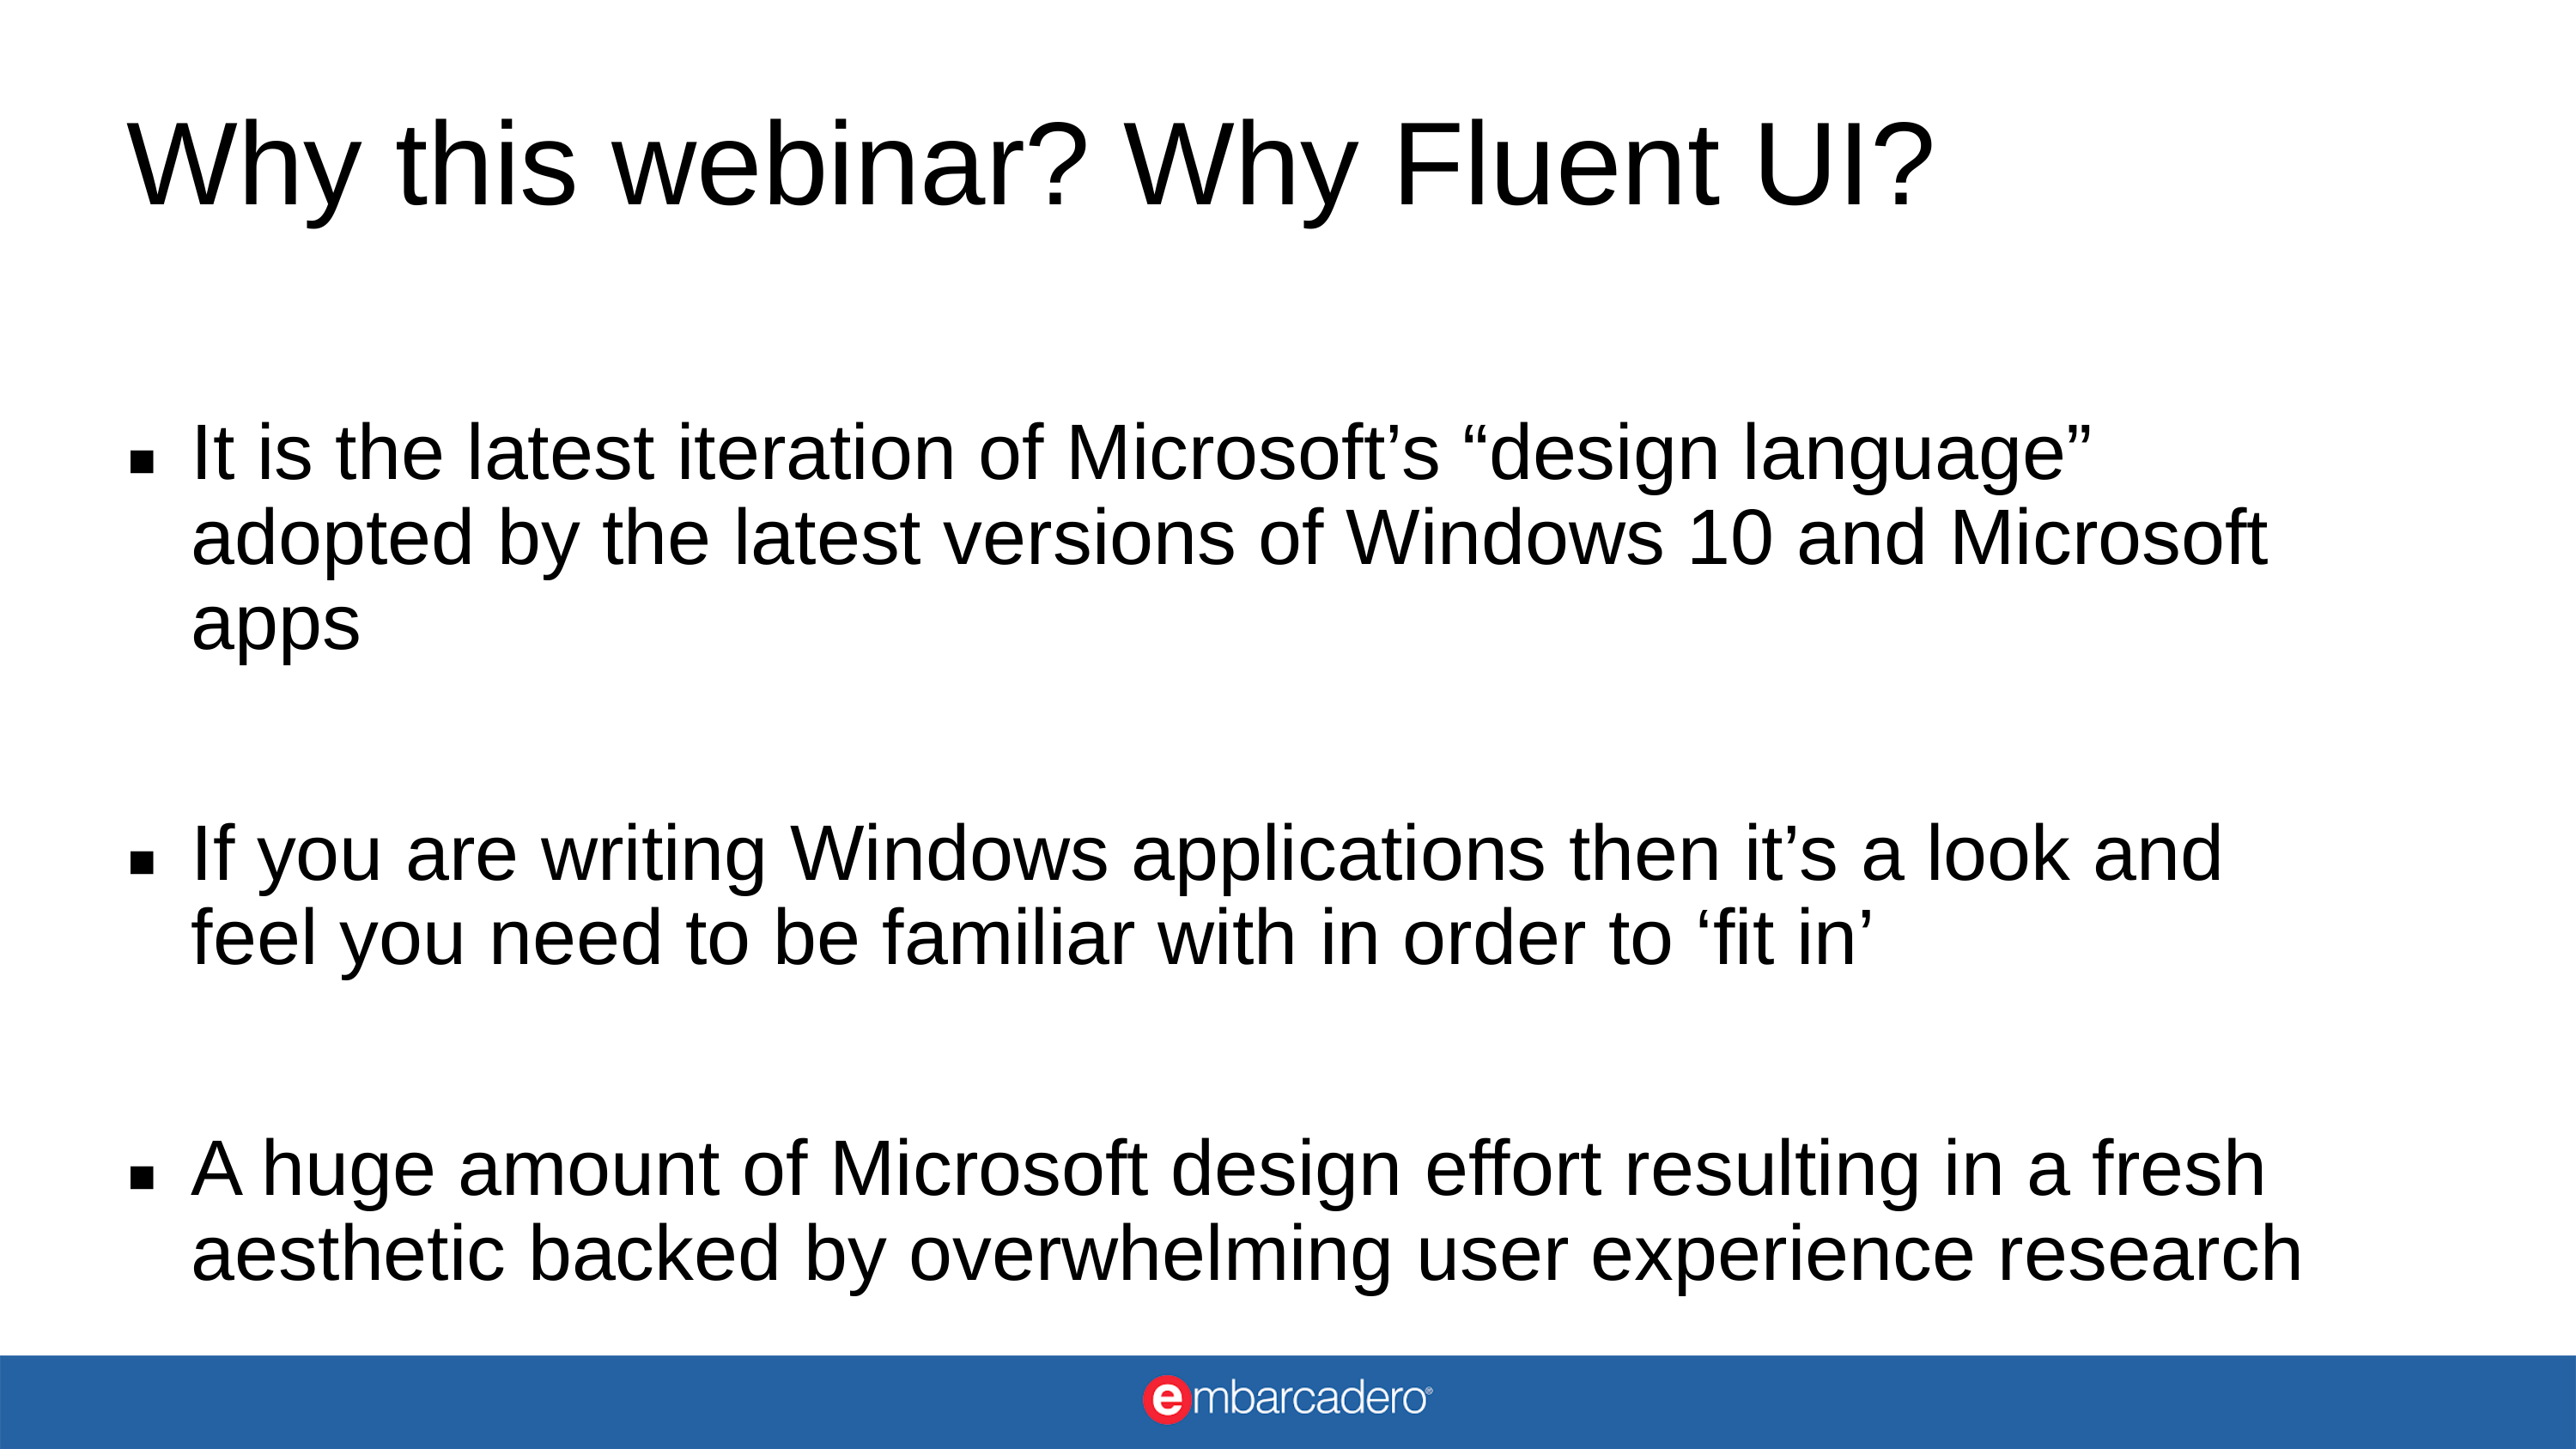

# Why this webinar? Why Fluent UI?
It is the latest iteration of Microsoft’s “design language” adopted by the latest versions of Windows 10 and Microsoft apps

If you are writing Windows applications then it’s a look and feel you need to be familiar with in order to ‘fit in’

A huge amount of Microsoft design effort resulting in a fresh aesthetic backed by overwhelming user experience research